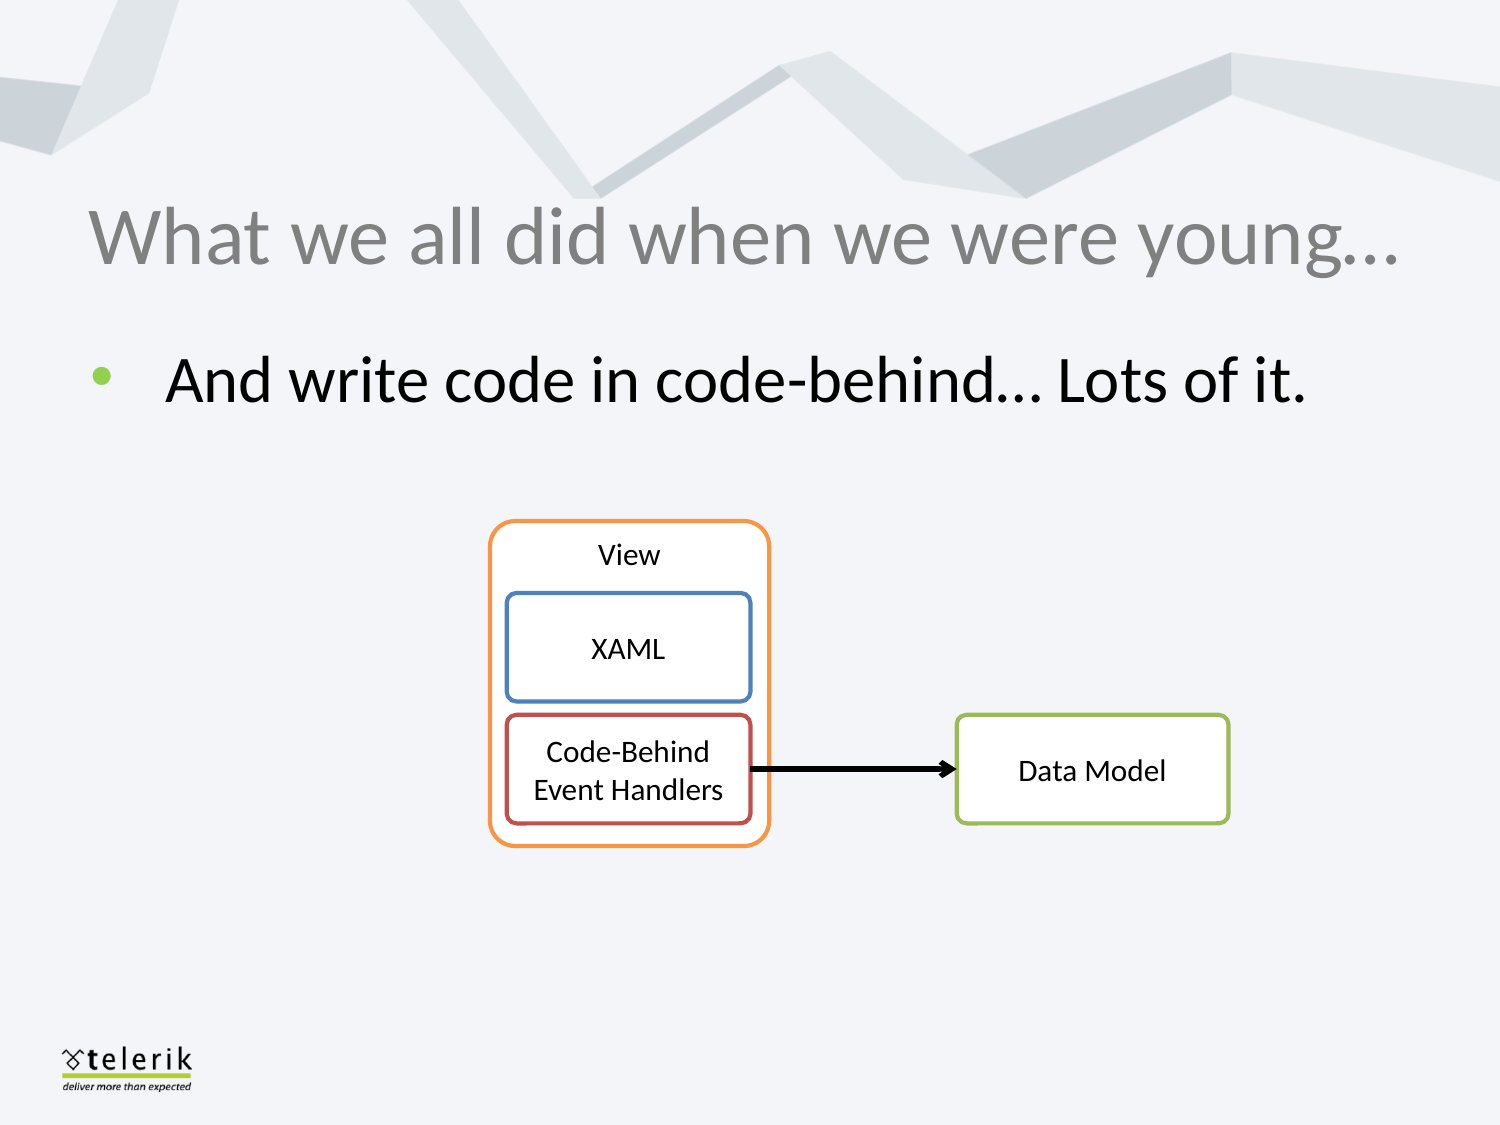

# What we all did when we were young…
And write code in code-behind… Lots of it.
View
XAML
Data Model
Code-Behind
Event Handlers